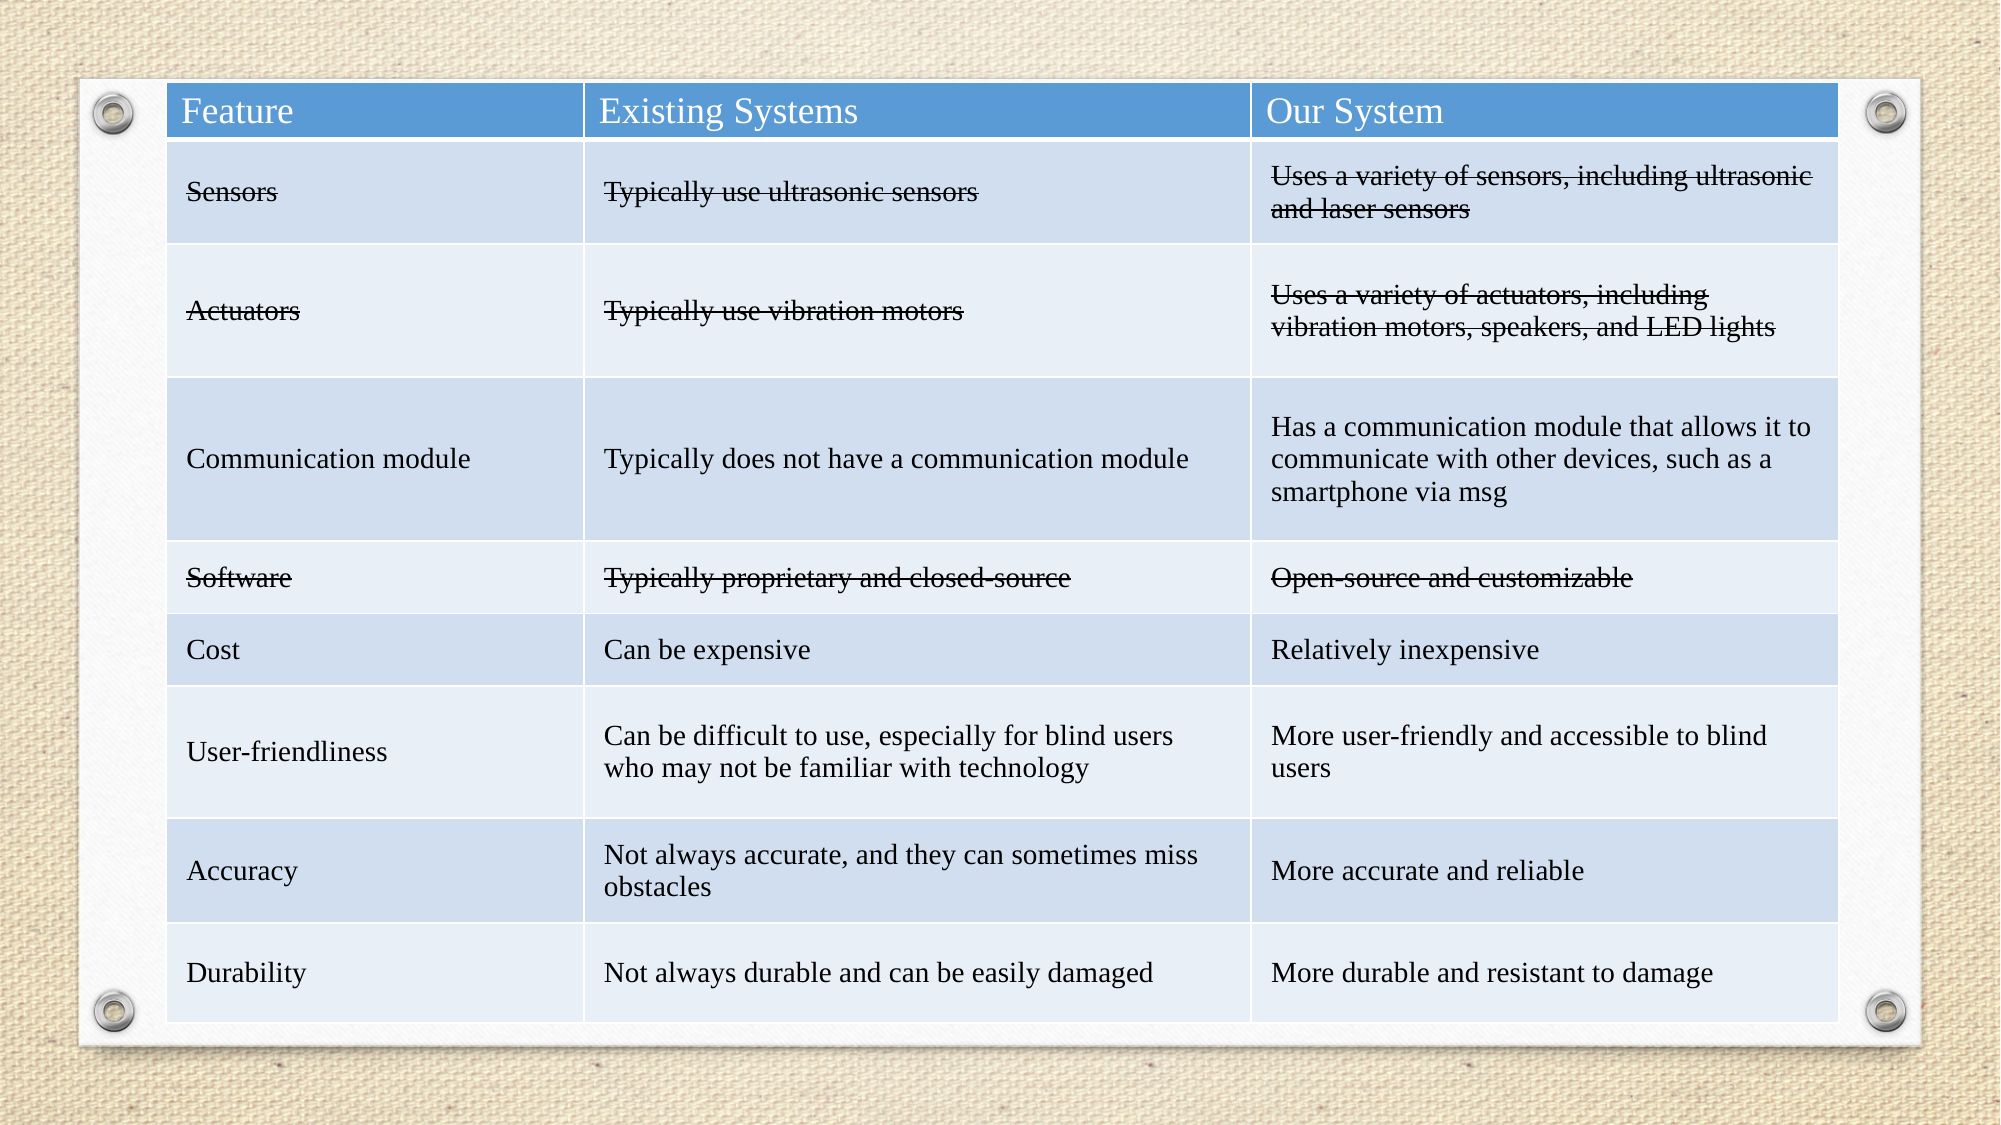

| Feature | Existing Systems | Our System |
| --- | --- | --- |
| Sensors | Typically use ultrasonic sensors | Uses a variety of sensors, including ultrasonic and laser sensors |
| Actuators | Typically use vibration motors | Uses a variety of actuators, including vibration motors, speakers, and LED lights |
| Communication module | Typically does not have a communication module | Has a communication module that allows it to communicate with other devices, such as a smartphone via msg |
| Software | Typically proprietary and closed-source | Open-source and customizable |
| Cost | Can be expensive | Relatively inexpensive |
| User-friendliness | Can be difficult to use, especially for blind users who may not be familiar with technology | More user-friendly and accessible to blind users |
| Accuracy | Not always accurate, and they can sometimes miss obstacles | More accurate and reliable |
| Durability | Not always durable and can be easily damaged | More durable and resistant to damage |